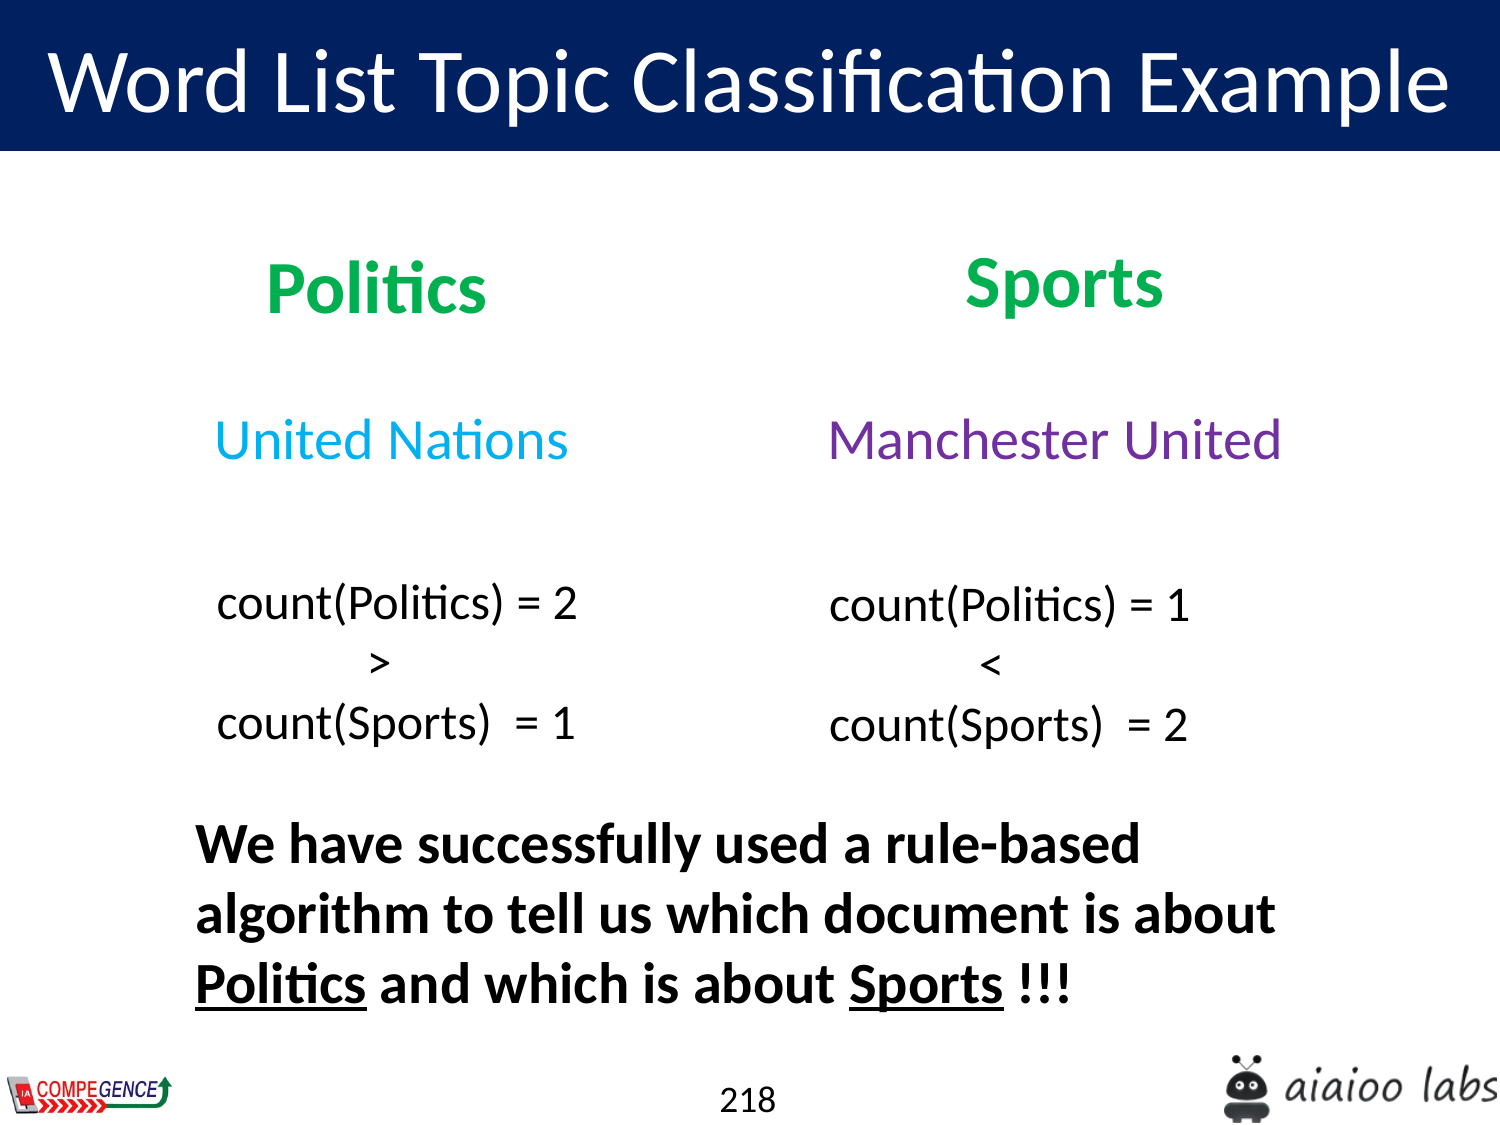

Word List Topic Classification Example
Sports
Politics
United Nations
Manchester United
count(Politics) = 2
	>
count(Sports)  = 1
count(Politics) = 1
	<
count(Sports)  = 2
We have successfully used a rule-based algorithm to tell us which document is about Politics and which is about Sports !!!